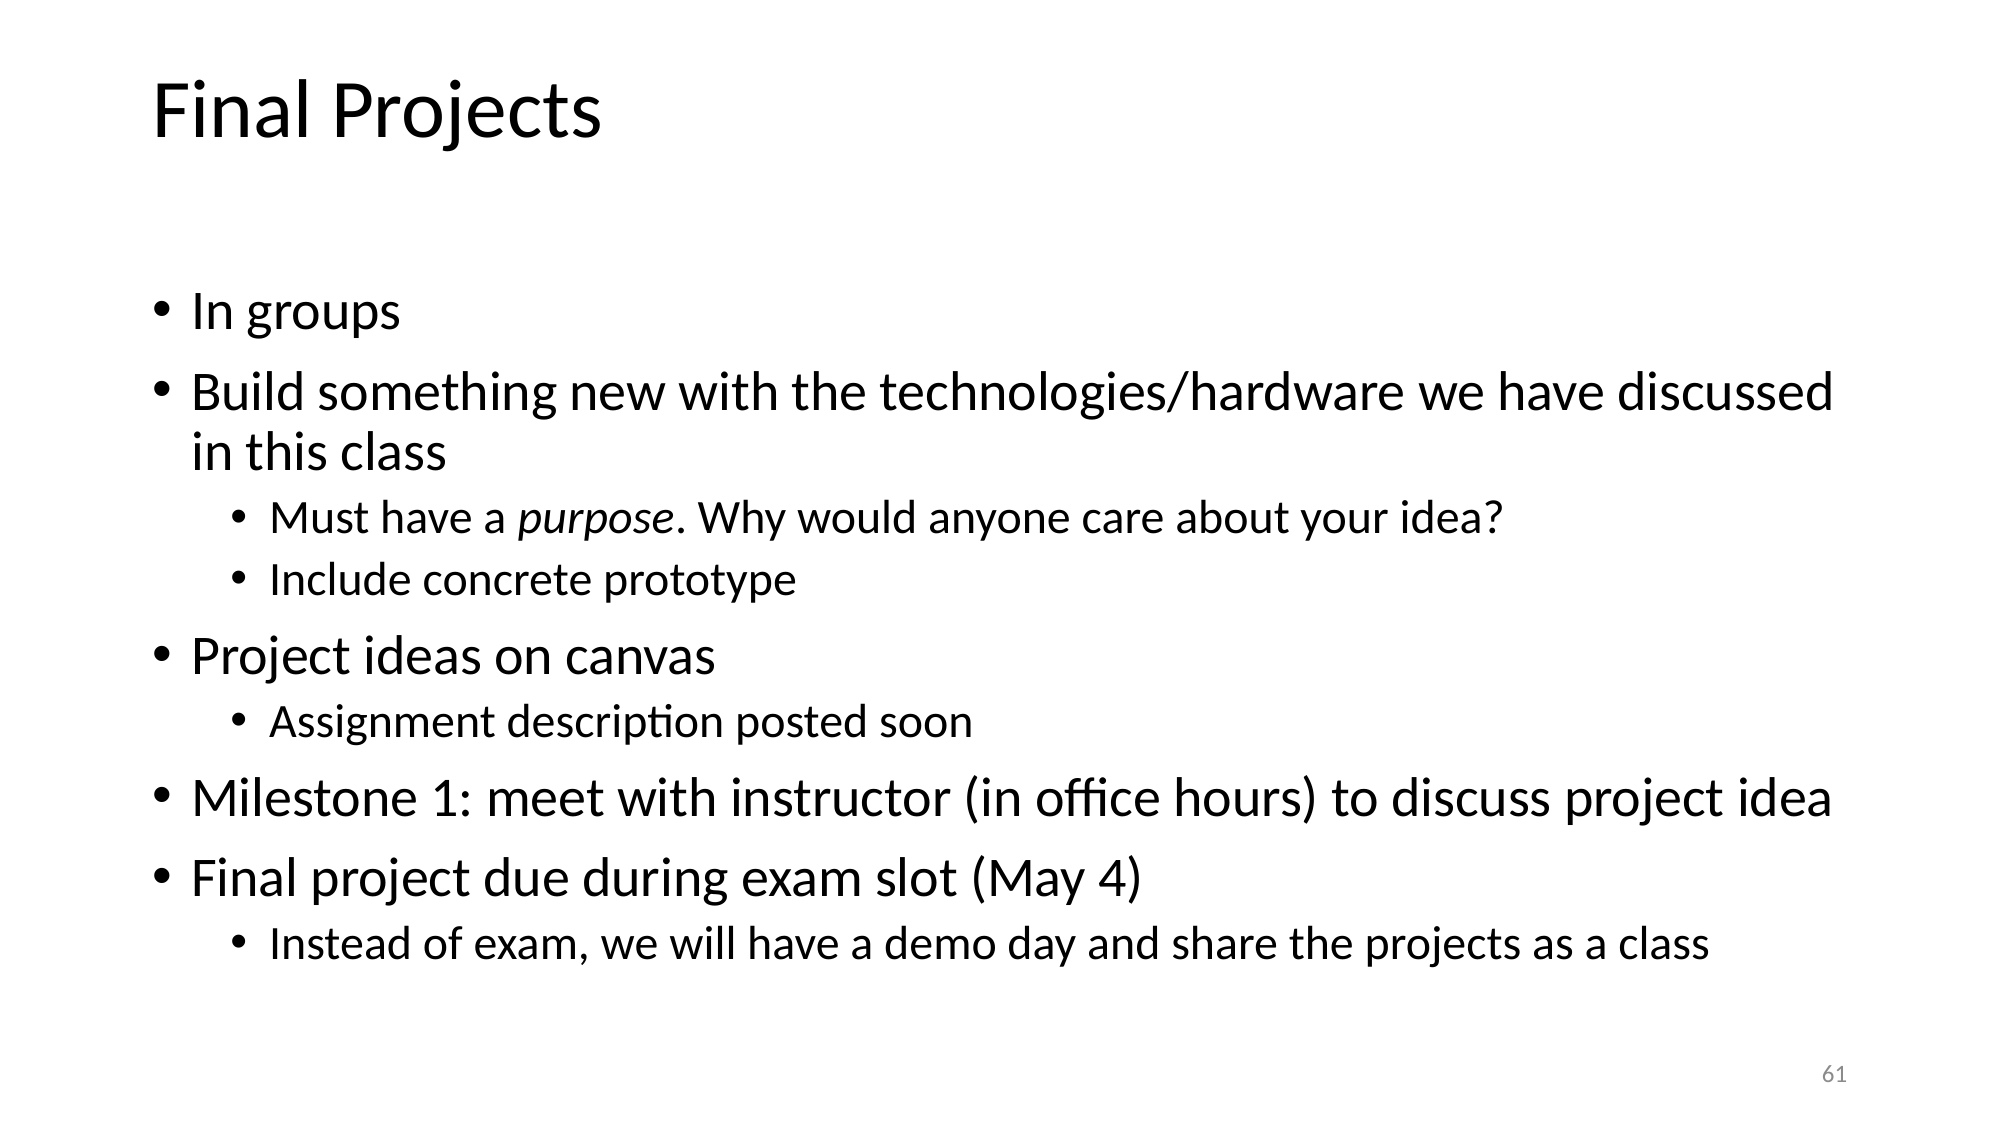

# Final Projects
In groups
Build something new with the technologies/hardware we have discussed in this class
Must have a purpose. Why would anyone care about your idea?
Include concrete prototype
Project ideas on canvas
Assignment description posted soon
Milestone 1: meet with instructor (in office hours) to discuss project idea
Final project due during exam slot (May 4)
Instead of exam, we will have a demo day and share the projects as a class
61